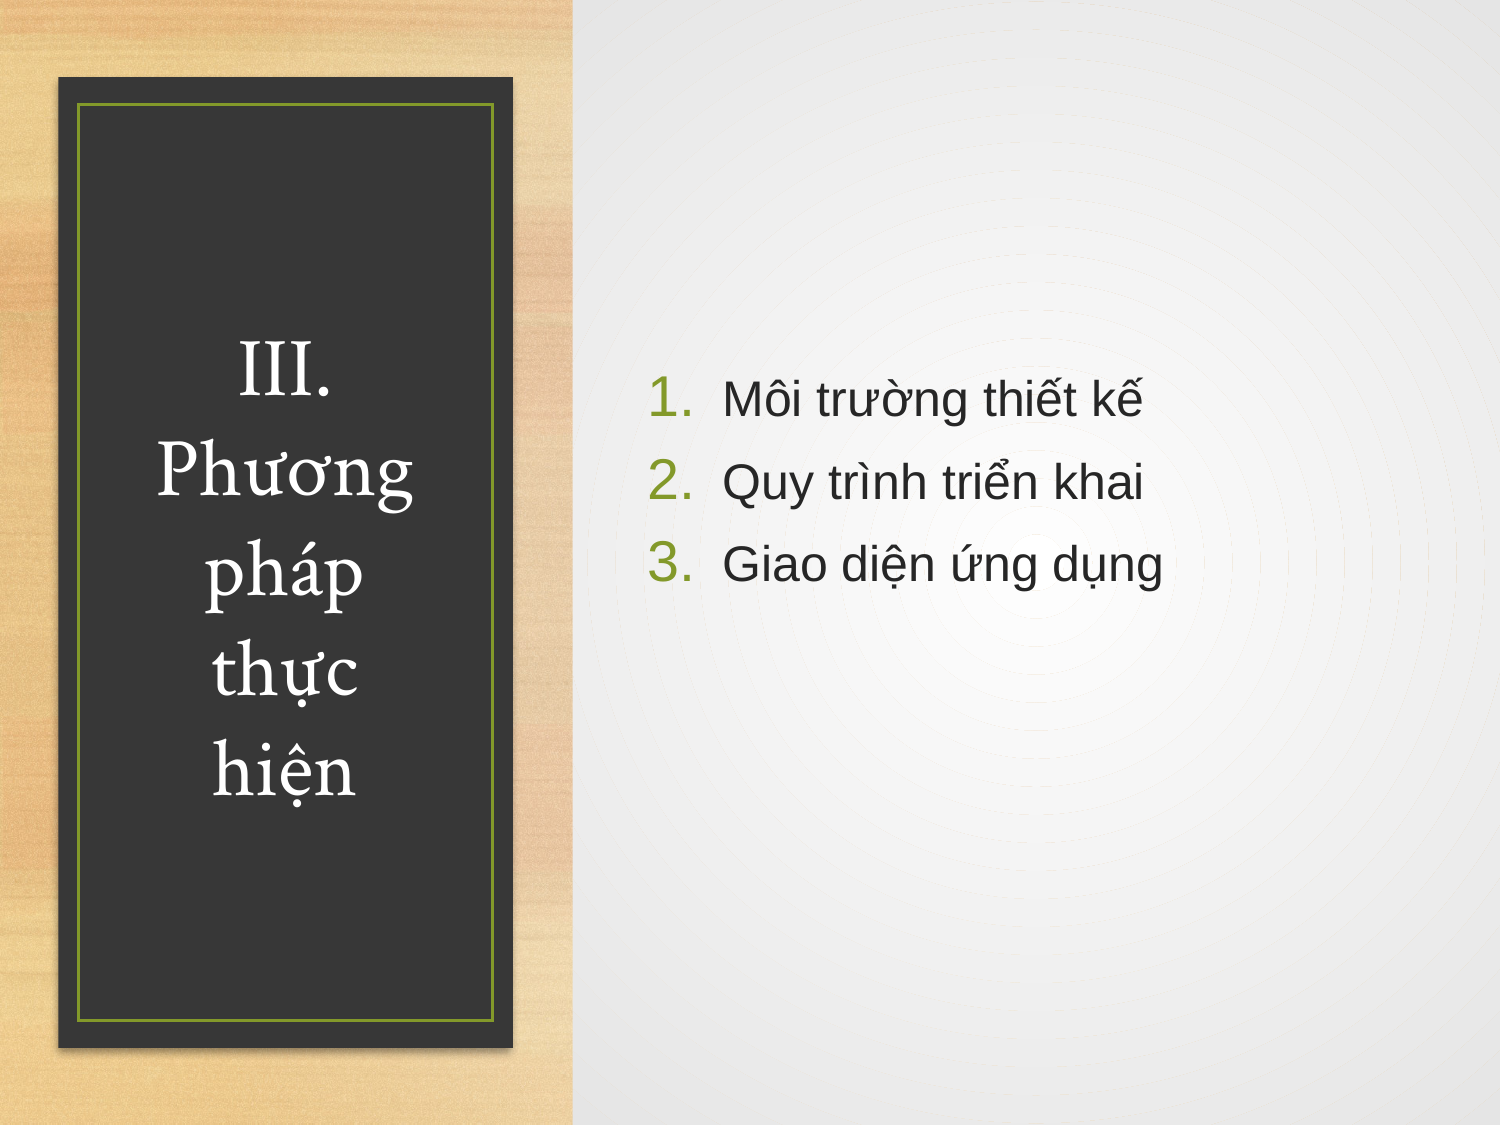

Môi trường thiết kế
Quy trình triển khai
Giao diện ứng dụng

# III. Phương pháp thực hiện